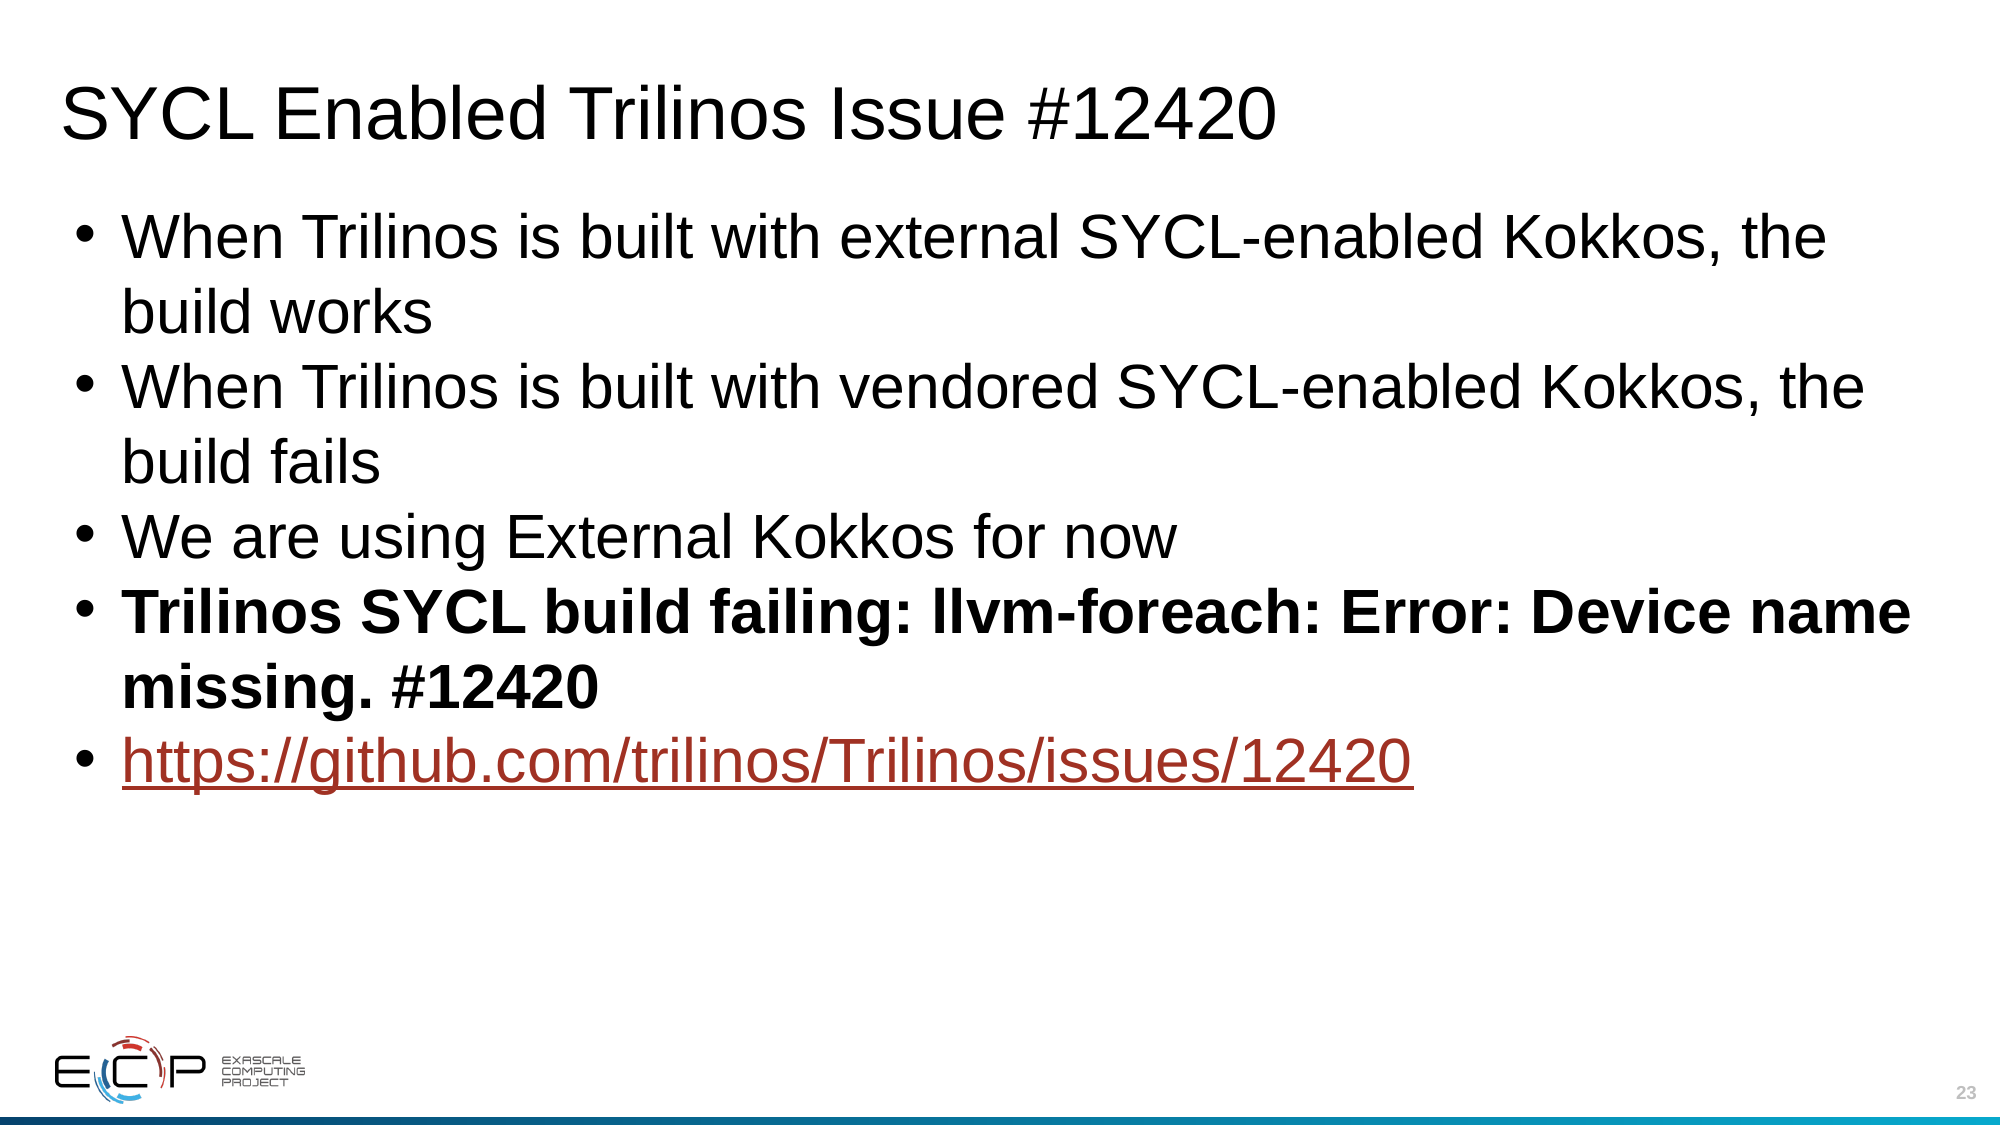

# SYCL Enabled Trilinos Issue #12420
When Trilinos is built with external SYCL-enabled Kokkos, the build works
When Trilinos is built with vendored SYCL-enabled Kokkos, the build fails
We are using External Kokkos for now
Trilinos SYCL build failing: llvm-foreach: Error: Device name missing. #12420
https://github.com/trilinos/Trilinos/issues/12420